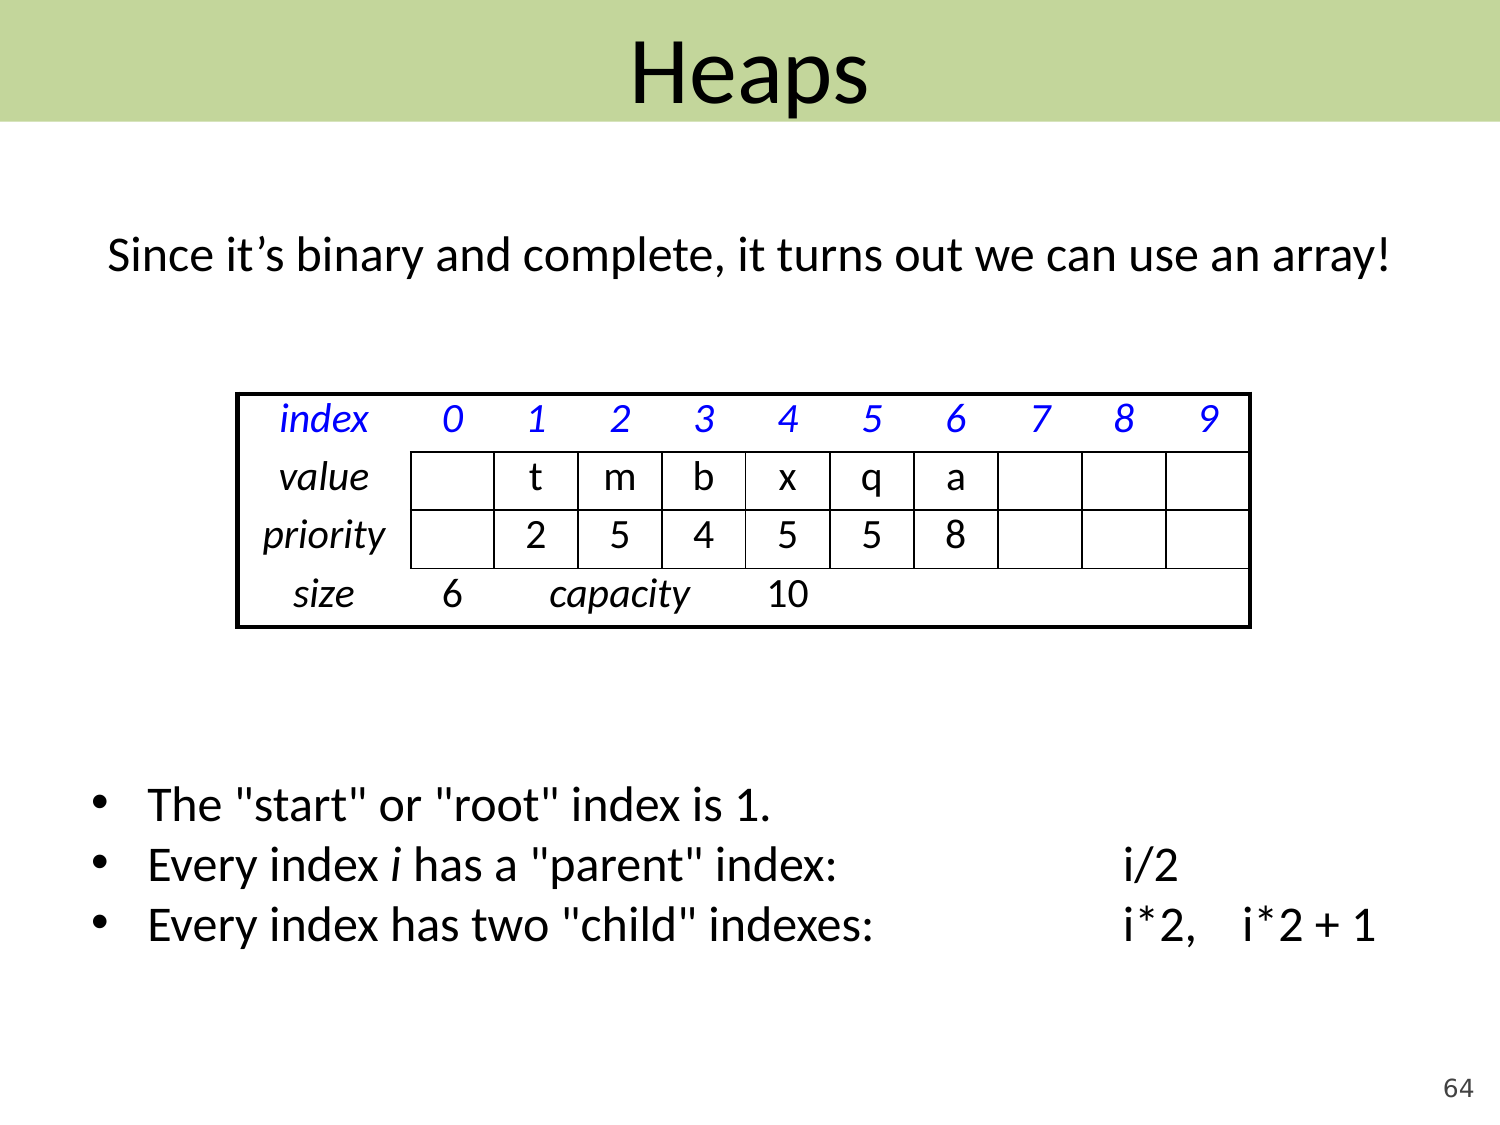

Heaps
Since it’s binary and complete, it turns out we can use an array!
| index | 0 | 1 | 2 | 3 | 4 | 5 | 6 | 7 | 8 | 9 |
| --- | --- | --- | --- | --- | --- | --- | --- | --- | --- | --- |
| value |  | t | m | b | x | q | a |  |  |  |
| priority |  | 2 | 5 | 4 | 5 | 5 | 8 |  |  |  |
| size | 6 | capacity |  |  | 10 |  |  |  |  |  |
The "start" or "root" index is 1.
Every index i has a "parent" index:	i/2
Every index has two "child" indexes:	i*2,    i*2 + 1